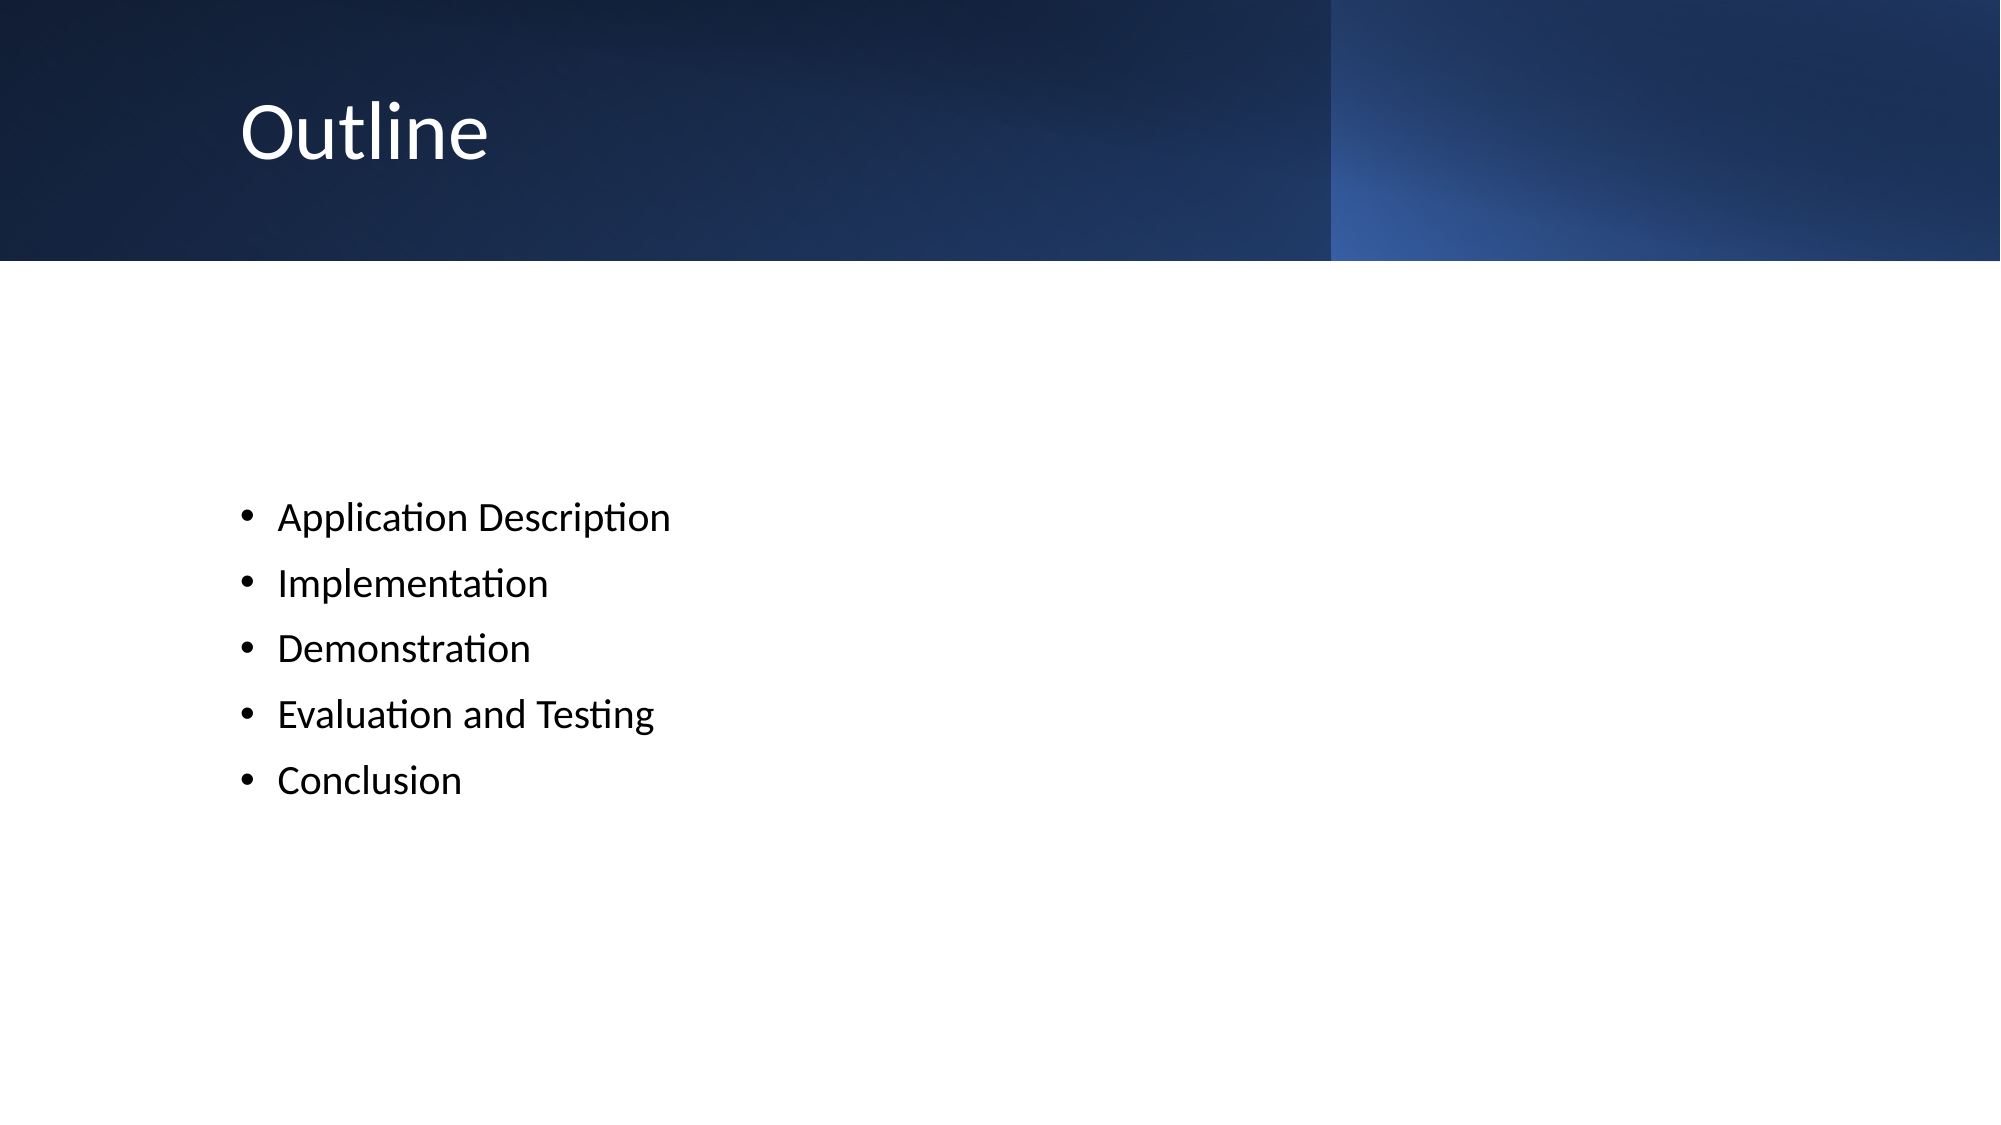

# Outline
Application Description
Implementation
Demonstration
Evaluation and Testing
Conclusion